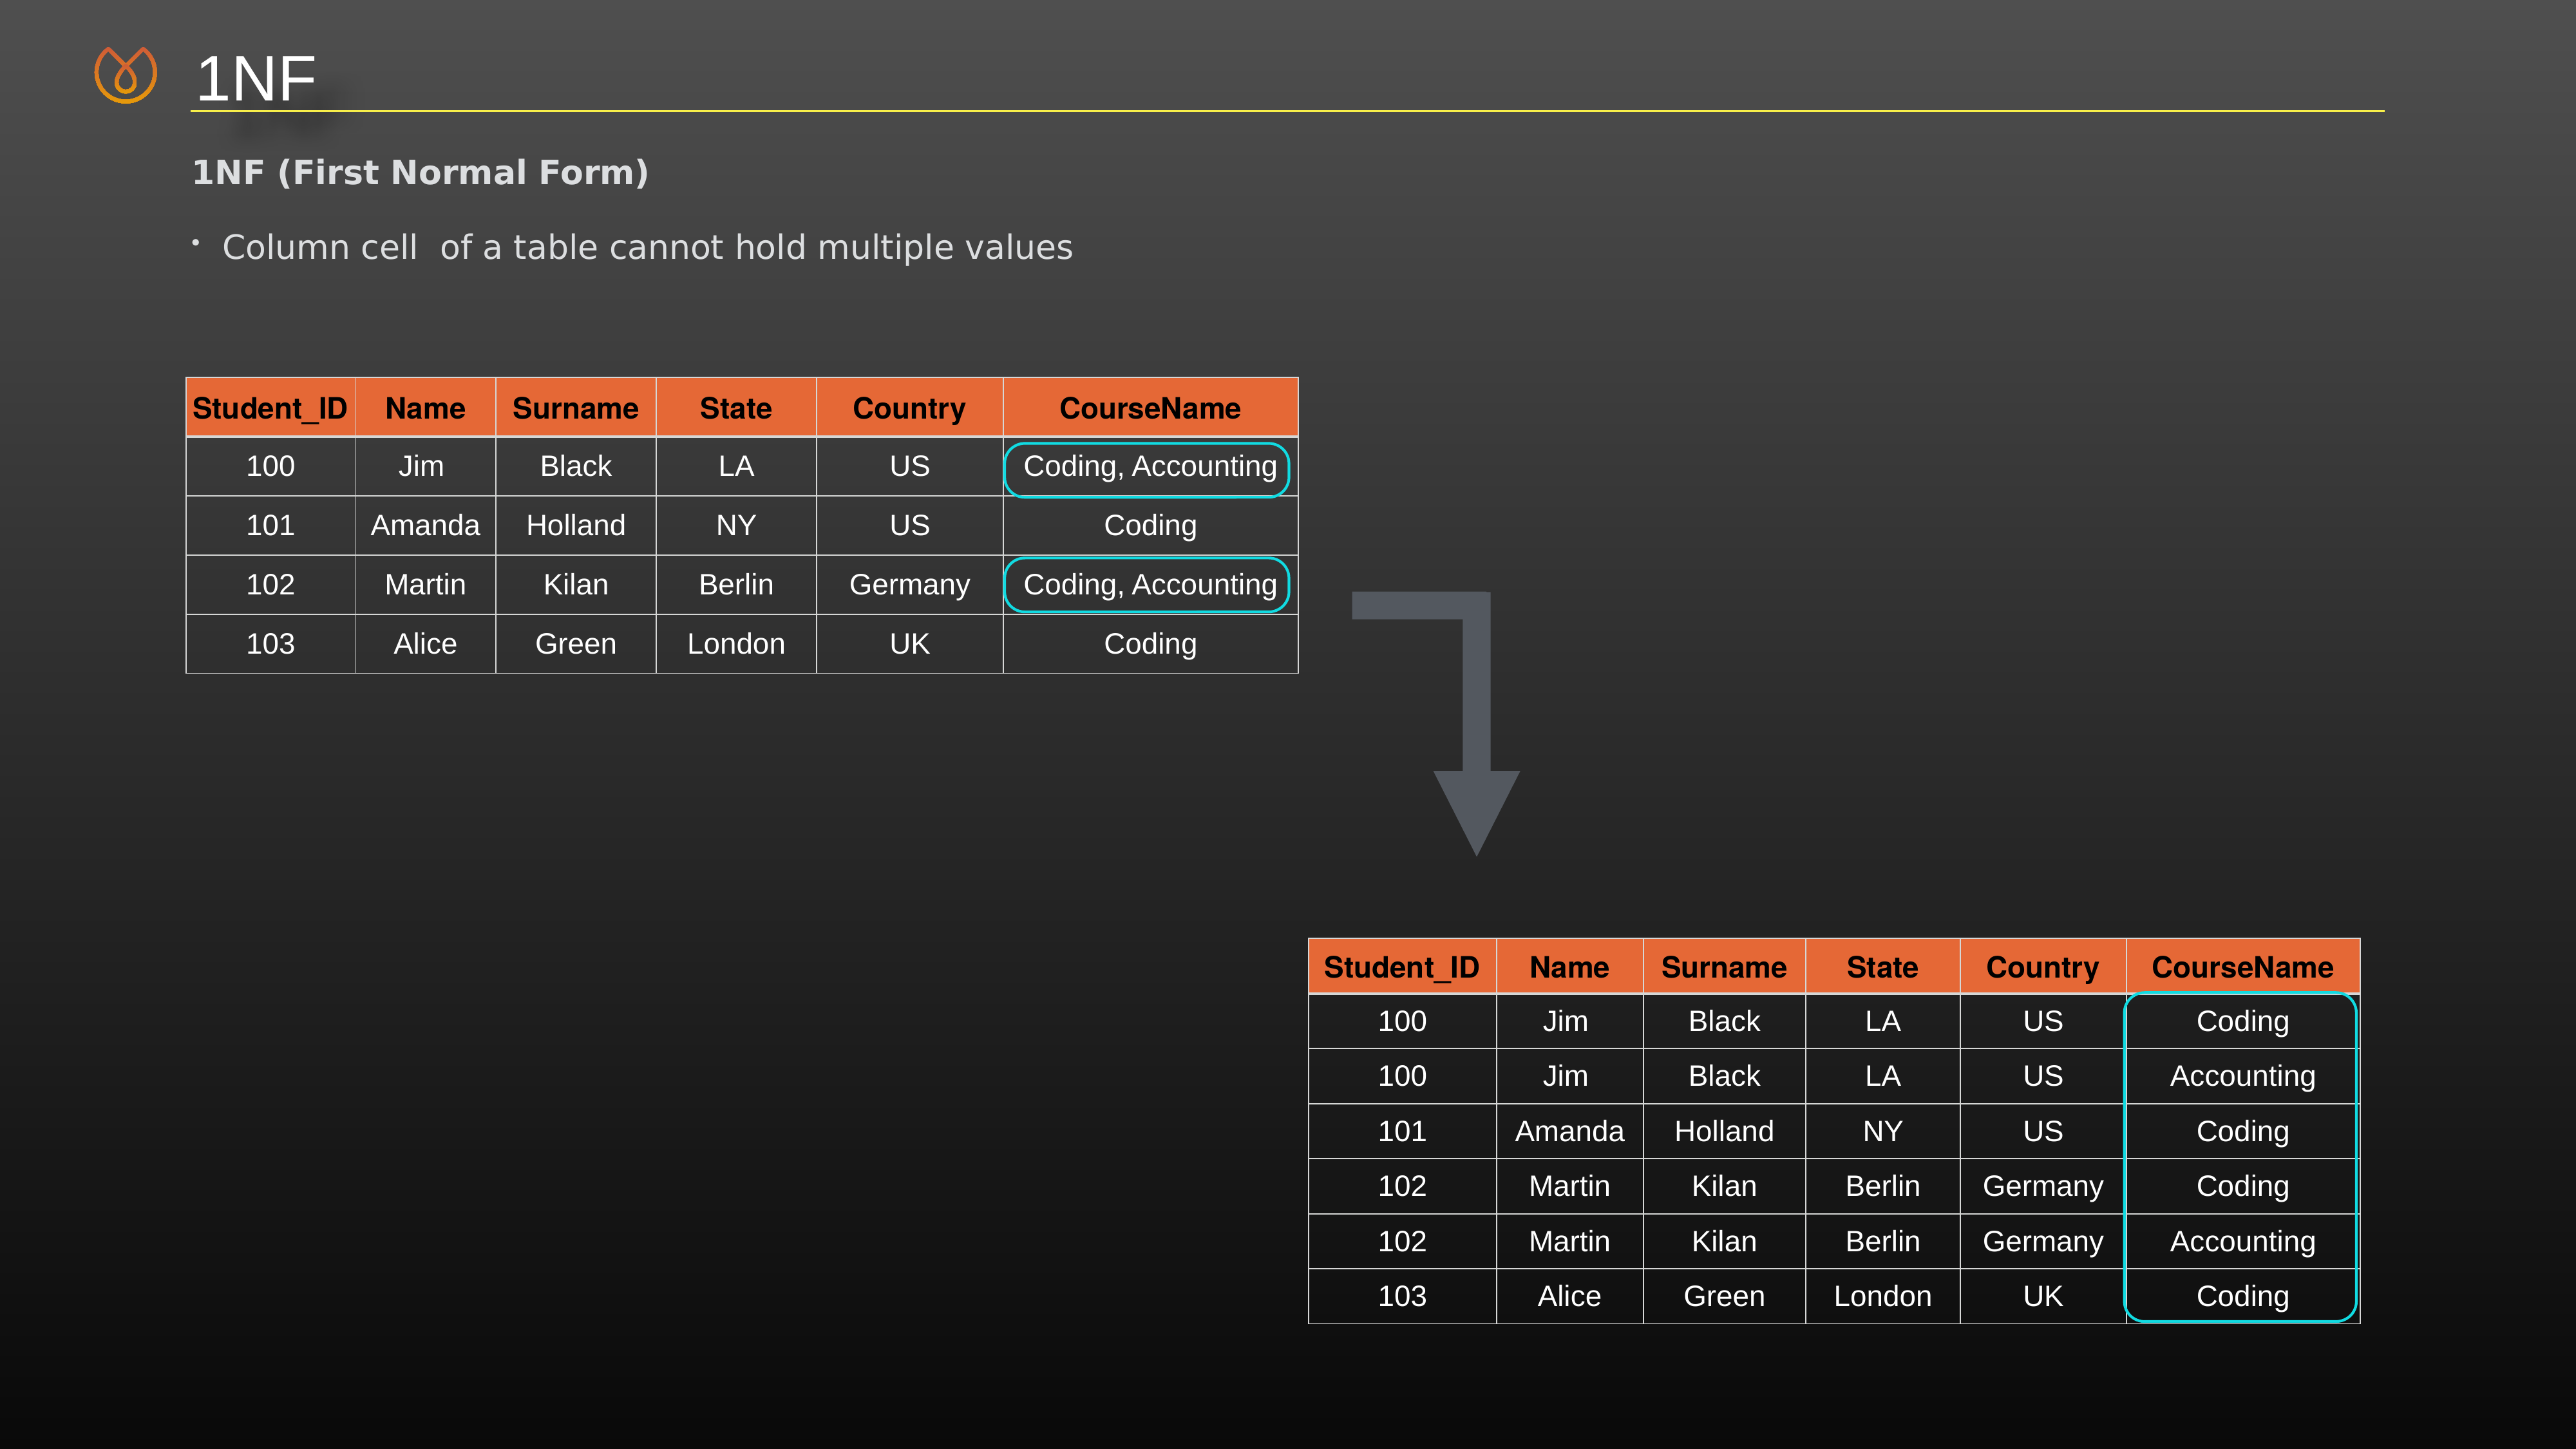

1NF

1NF (First Normal Form)
Column cell  of a table cannot hold multiple values
| Student\_ID | Name | Surname | State | Country | CourseName |
| --- | --- | --- | --- | --- | --- |
| 100 | Jim | Black | LA | US | Coding, Accounting |
| 101 | Amanda | Holland | NY | US | Coding |
| 102 | Martin | Kilan | Berlin | Germany | Coding, Accounting |
| 103 | Alice | Green | London | UK | Coding |

| Student\_ID | Name | Surname | State | Country | CourseName |
| --- | --- | --- | --- | --- | --- |
| 100 | Jim | Black | LA | US | Coding |
| 100 | Jim | Black | LA | US | Accounting |
| 101 | Amanda | Holland | NY | US | Coding |
| 102 | Martin | Kilan | Berlin | Germany | Coding |
| 102 | Martin | Kilan | Berlin | Germany | Accounting |
| 103 | Alice | Green | London | UK | Coding |